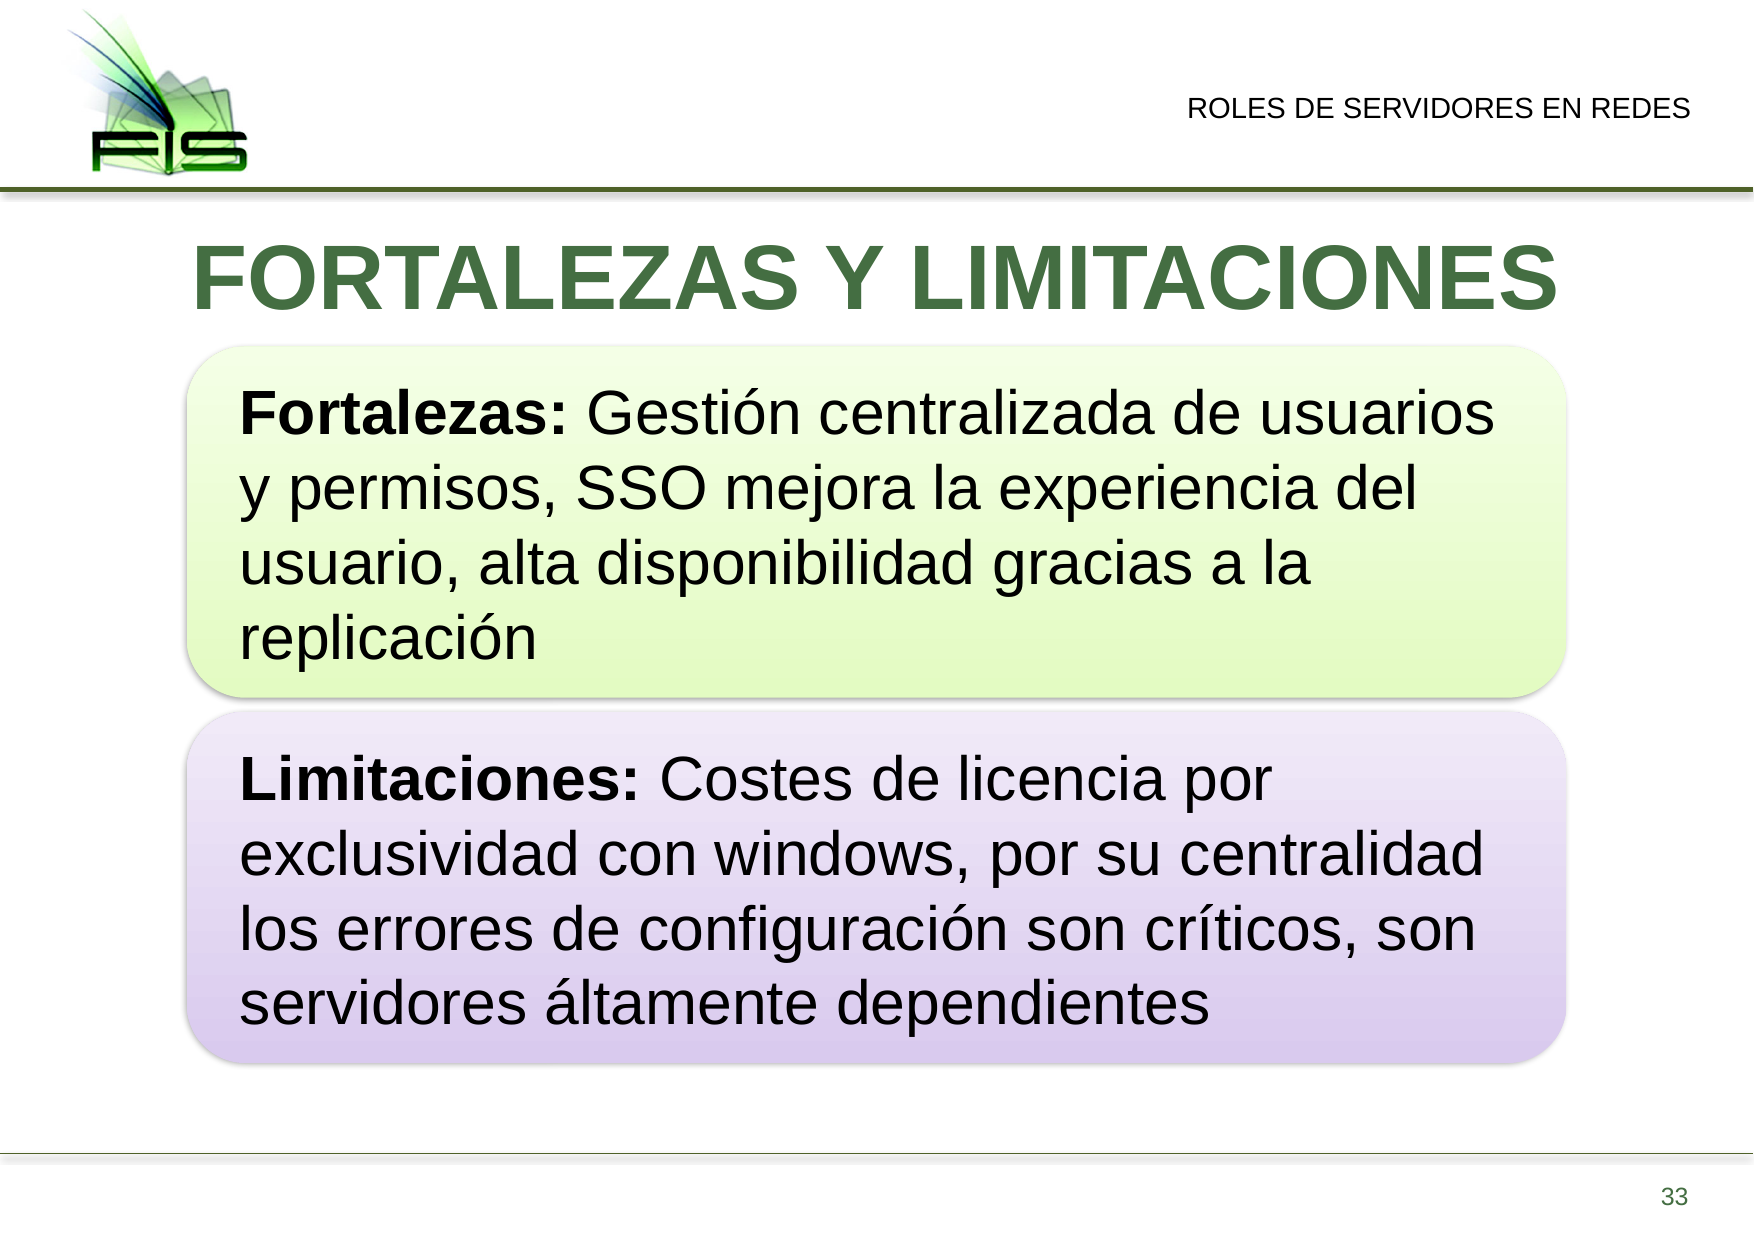

ROLES DE SERVIDORES EN REDES

FORTALEZAS Y LIMITACIONES
Fortalezas: Gestión centralizada de usuarios y permisos, SSO mejora la experiencia del usuario, alta disponibilidad gracias a la replicación
Limitaciones: Costes de licencia por exclusividad con windows, por su centralidad los errores de configuración son críticos, son servidores áltamente dependientes
33